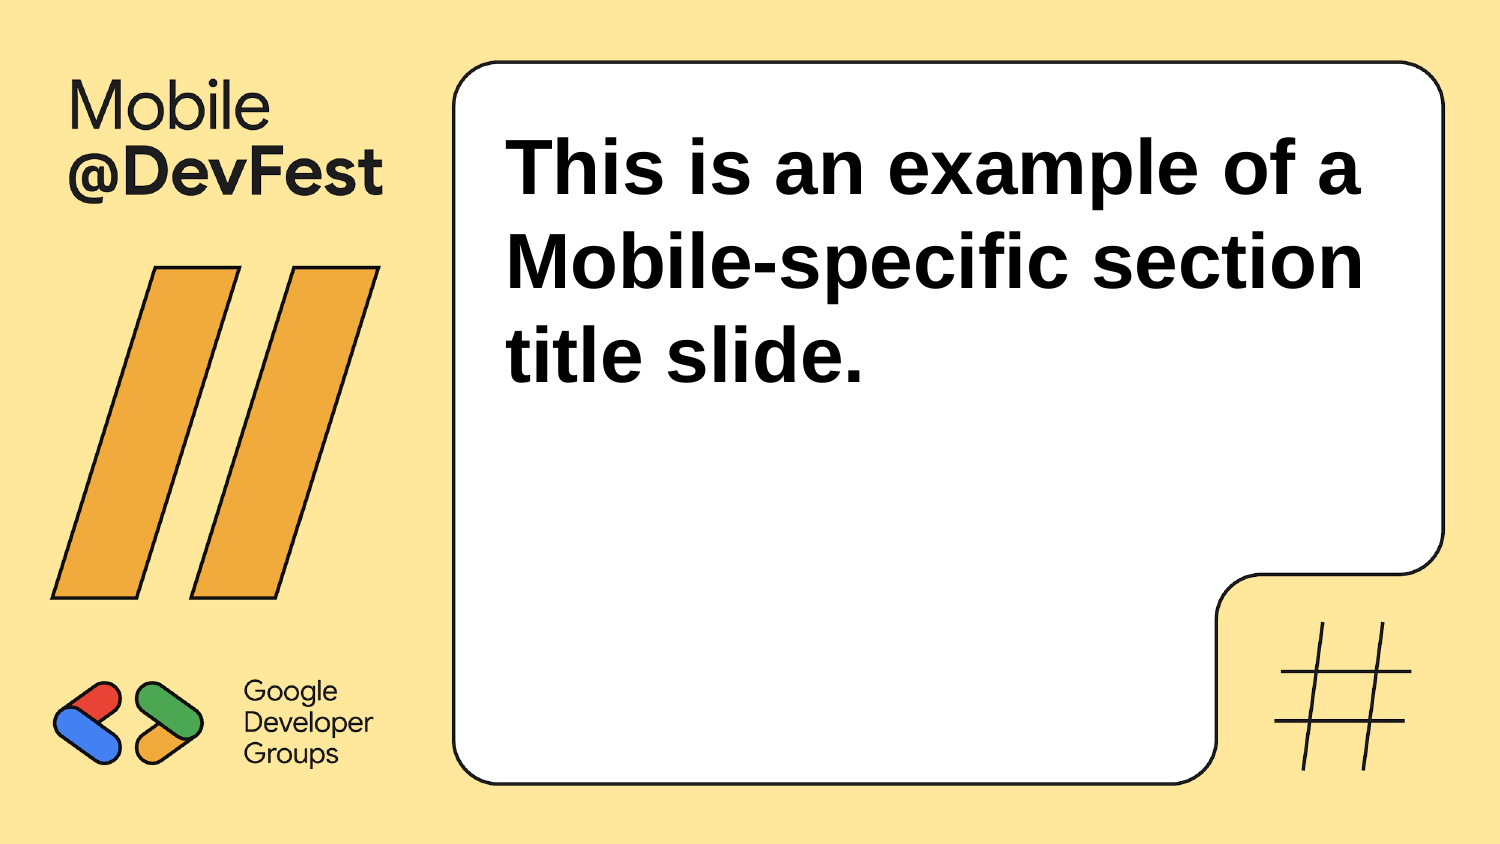

# This is an example of a Mobile-specific section title slide.